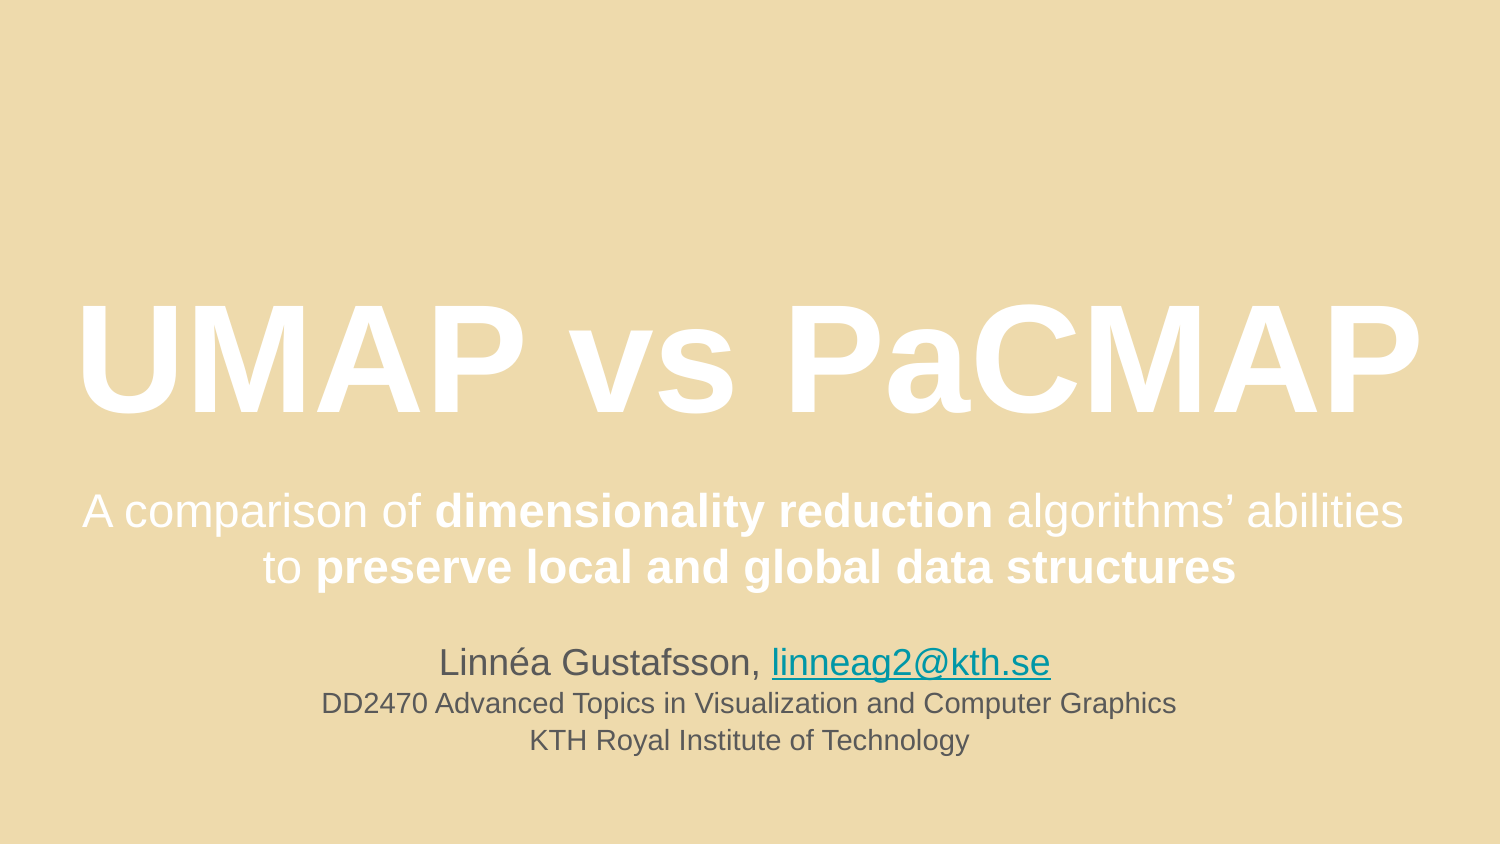

# UMAP vs PaCMAP
A comparison of dimensionality reduction algorithms’ abilities
to preserve local and global data structures
Linnéa Gustafsson, linneag2@kth.se
DD2470 Advanced Topics in Visualization and Computer Graphics
KTH Royal Institute of Technology